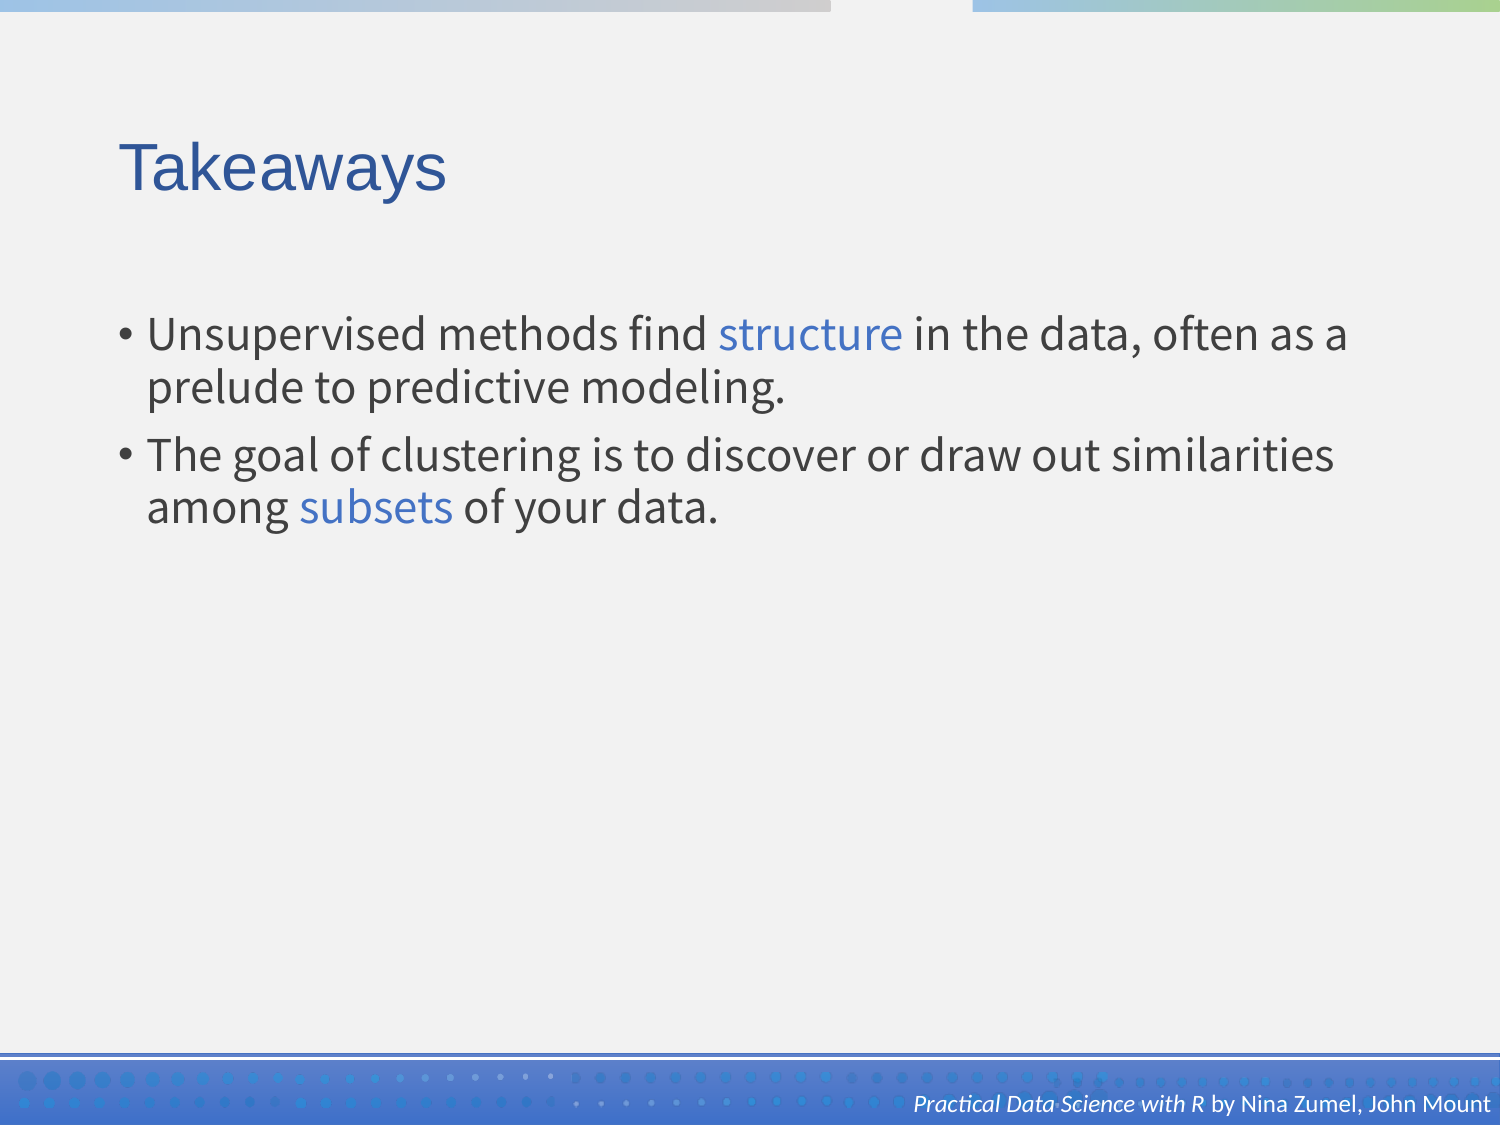

# Takeaways
Unsupervised methods find structure in the data, often as a prelude to predictive modeling.
The goal of clustering is to discover or draw out similarities among subsets of your data.
Practical Data Science with R by Nina Zumel, John Mount